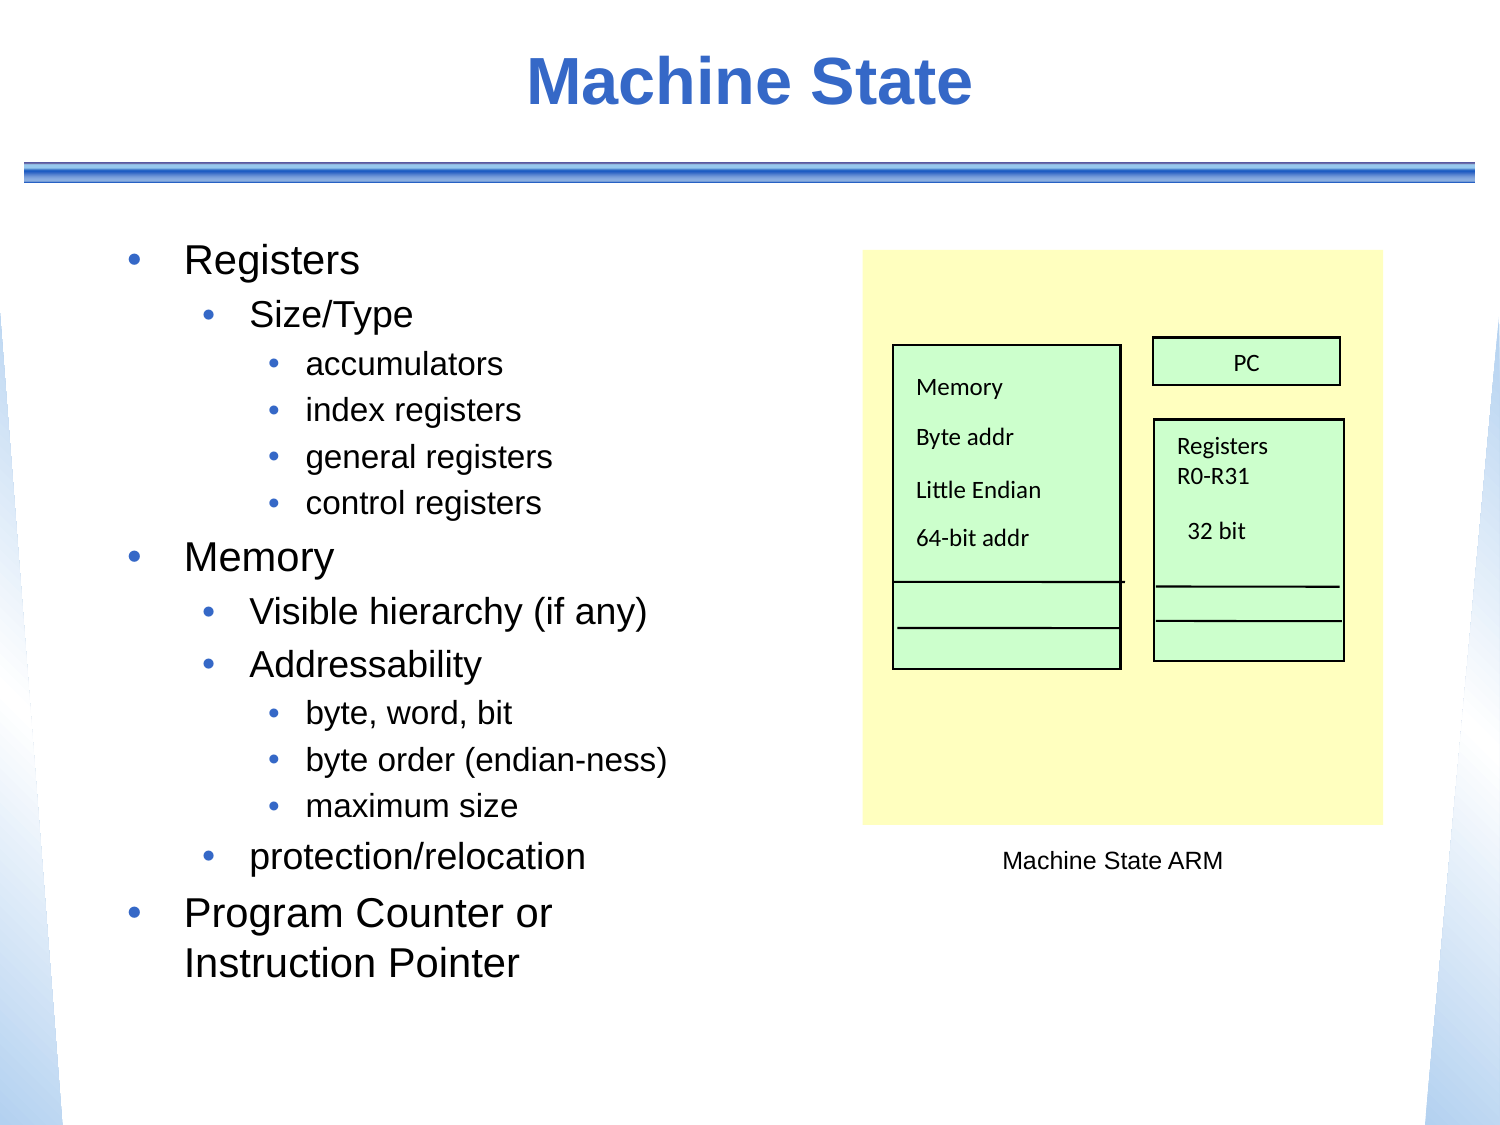

# Machine State
Registers
Size/Type
accumulators
index registers
general registers
control registers
Memory
Visible hierarchy (if any)
Addressability
byte, word, bit
byte order (endian-ness)
maximum size
protection/relocation
Program Counter or Instruction Pointer

PC

Memory
Byte addr
Little Endian
64-bit addr

Registers
R0-R31
32 bit

Machine State ARM